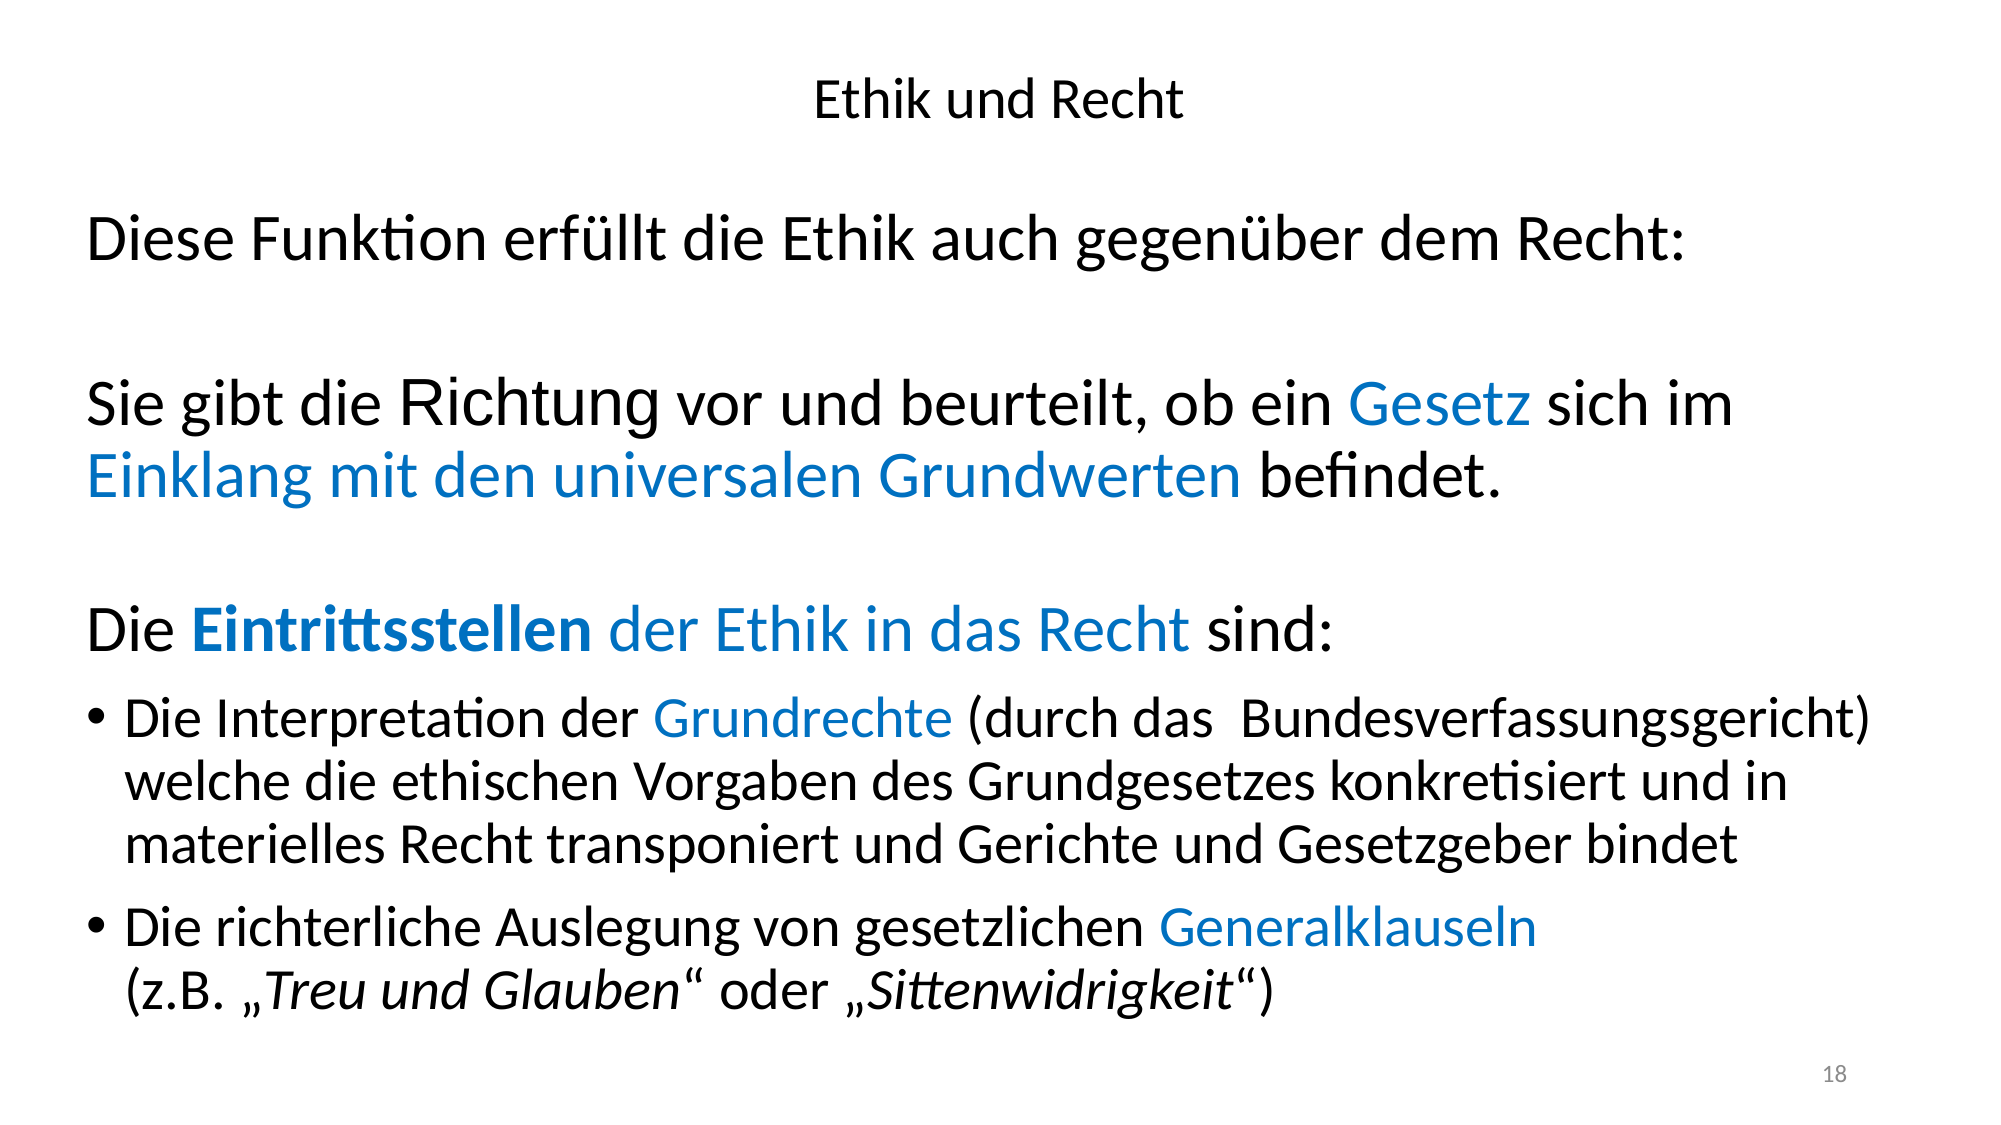

# Ethik und Recht
Diese Funktion erfüllt die Ethik auch gegenüber dem Recht:
Sie gibt die Richtung vor und beurteilt, ob ein Gesetz sich im Einklang mit den universalen Grundwerten befindet.

Die Eintrittsstellen der Ethik in das Recht sind:
Die Interpretation der Grundrechte (durch das  Bundesverfassungsgericht) welche die ethischen Vorgaben des Grundgesetzes konkretisiert und in materielles Recht transponiert und Gerichte und Gesetzgeber bindet
Die richterliche Auslegung von gesetzlichen Generalklauseln                      (z.B. „Treu und Glauben“ oder „Sittenwidrigkeit“)
18